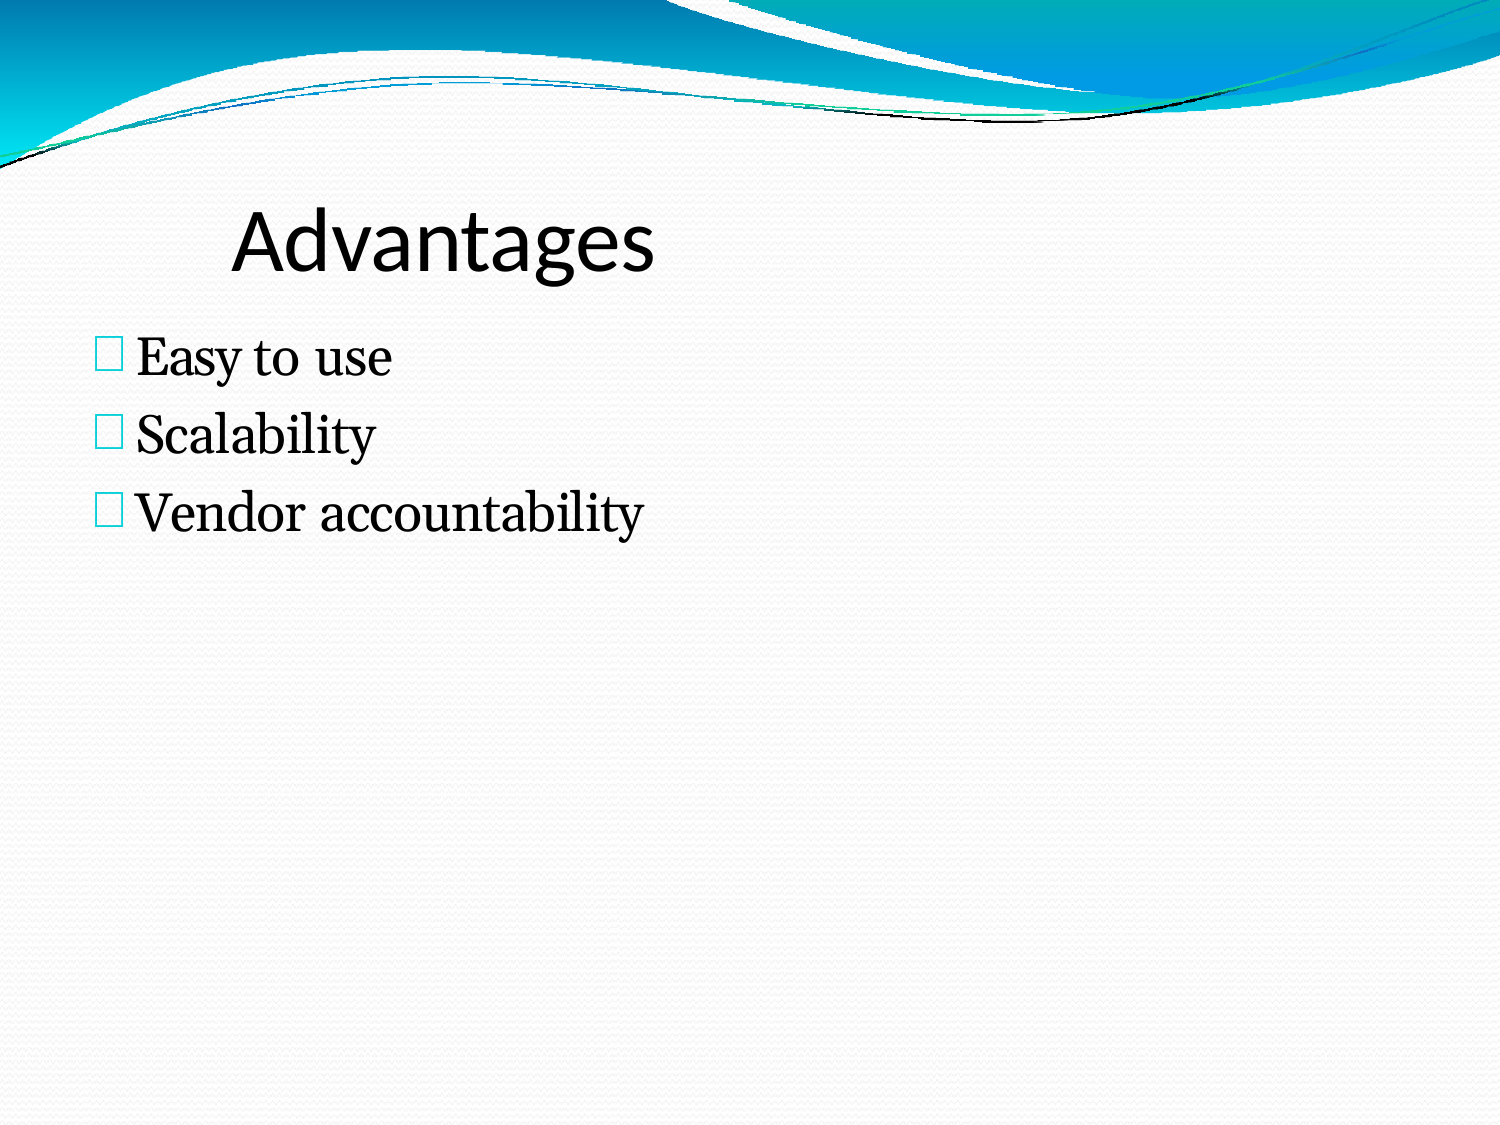

# Advantages
Easy to use
Scalability
Vendor accountability